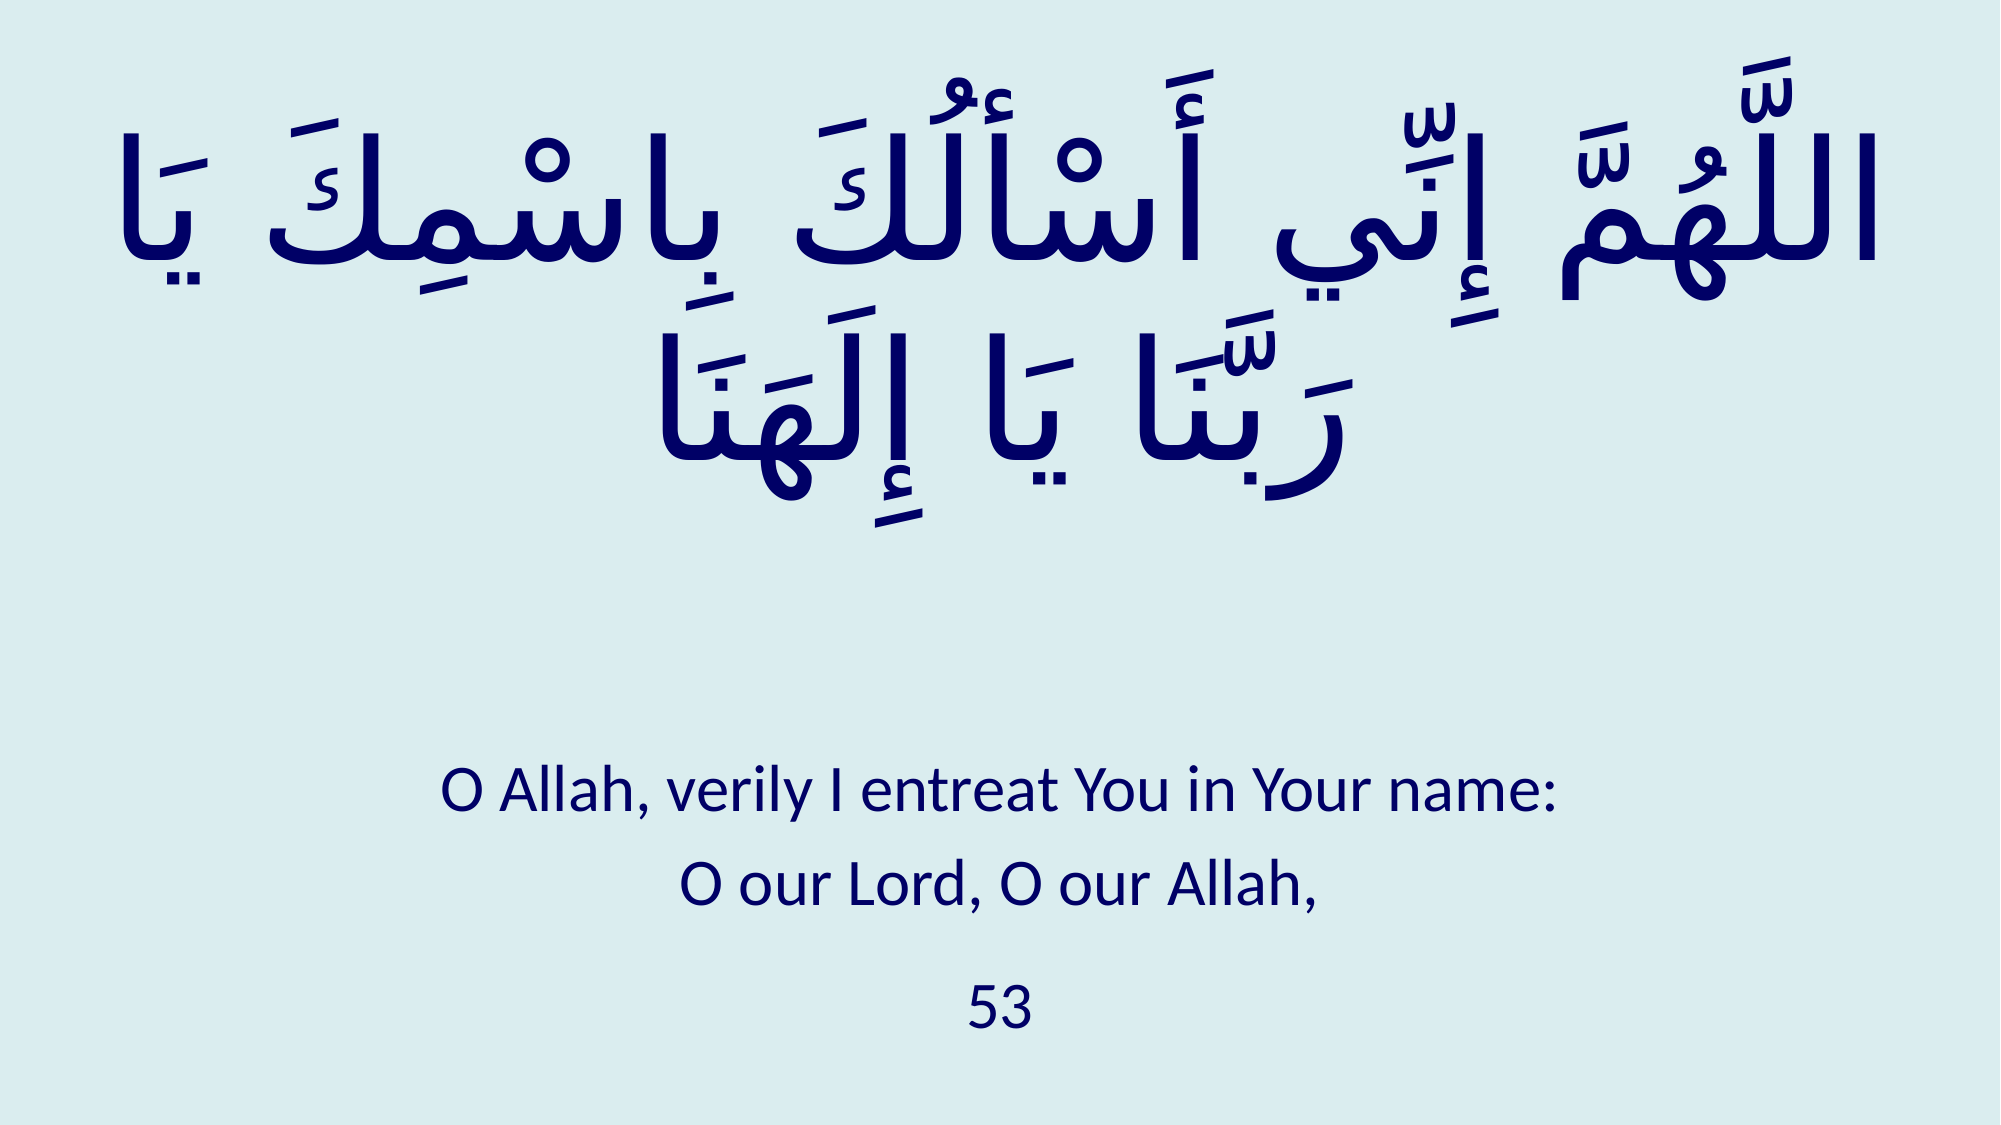

# اللَّهُمَّ إِنِّي أَسْألُكَ بِاسْمِكَ يَا رَبَّنَا يَا إِلَهَنَا
O Allah, verily I entreat You in Your name:
O our Lord, O our Allah,
53